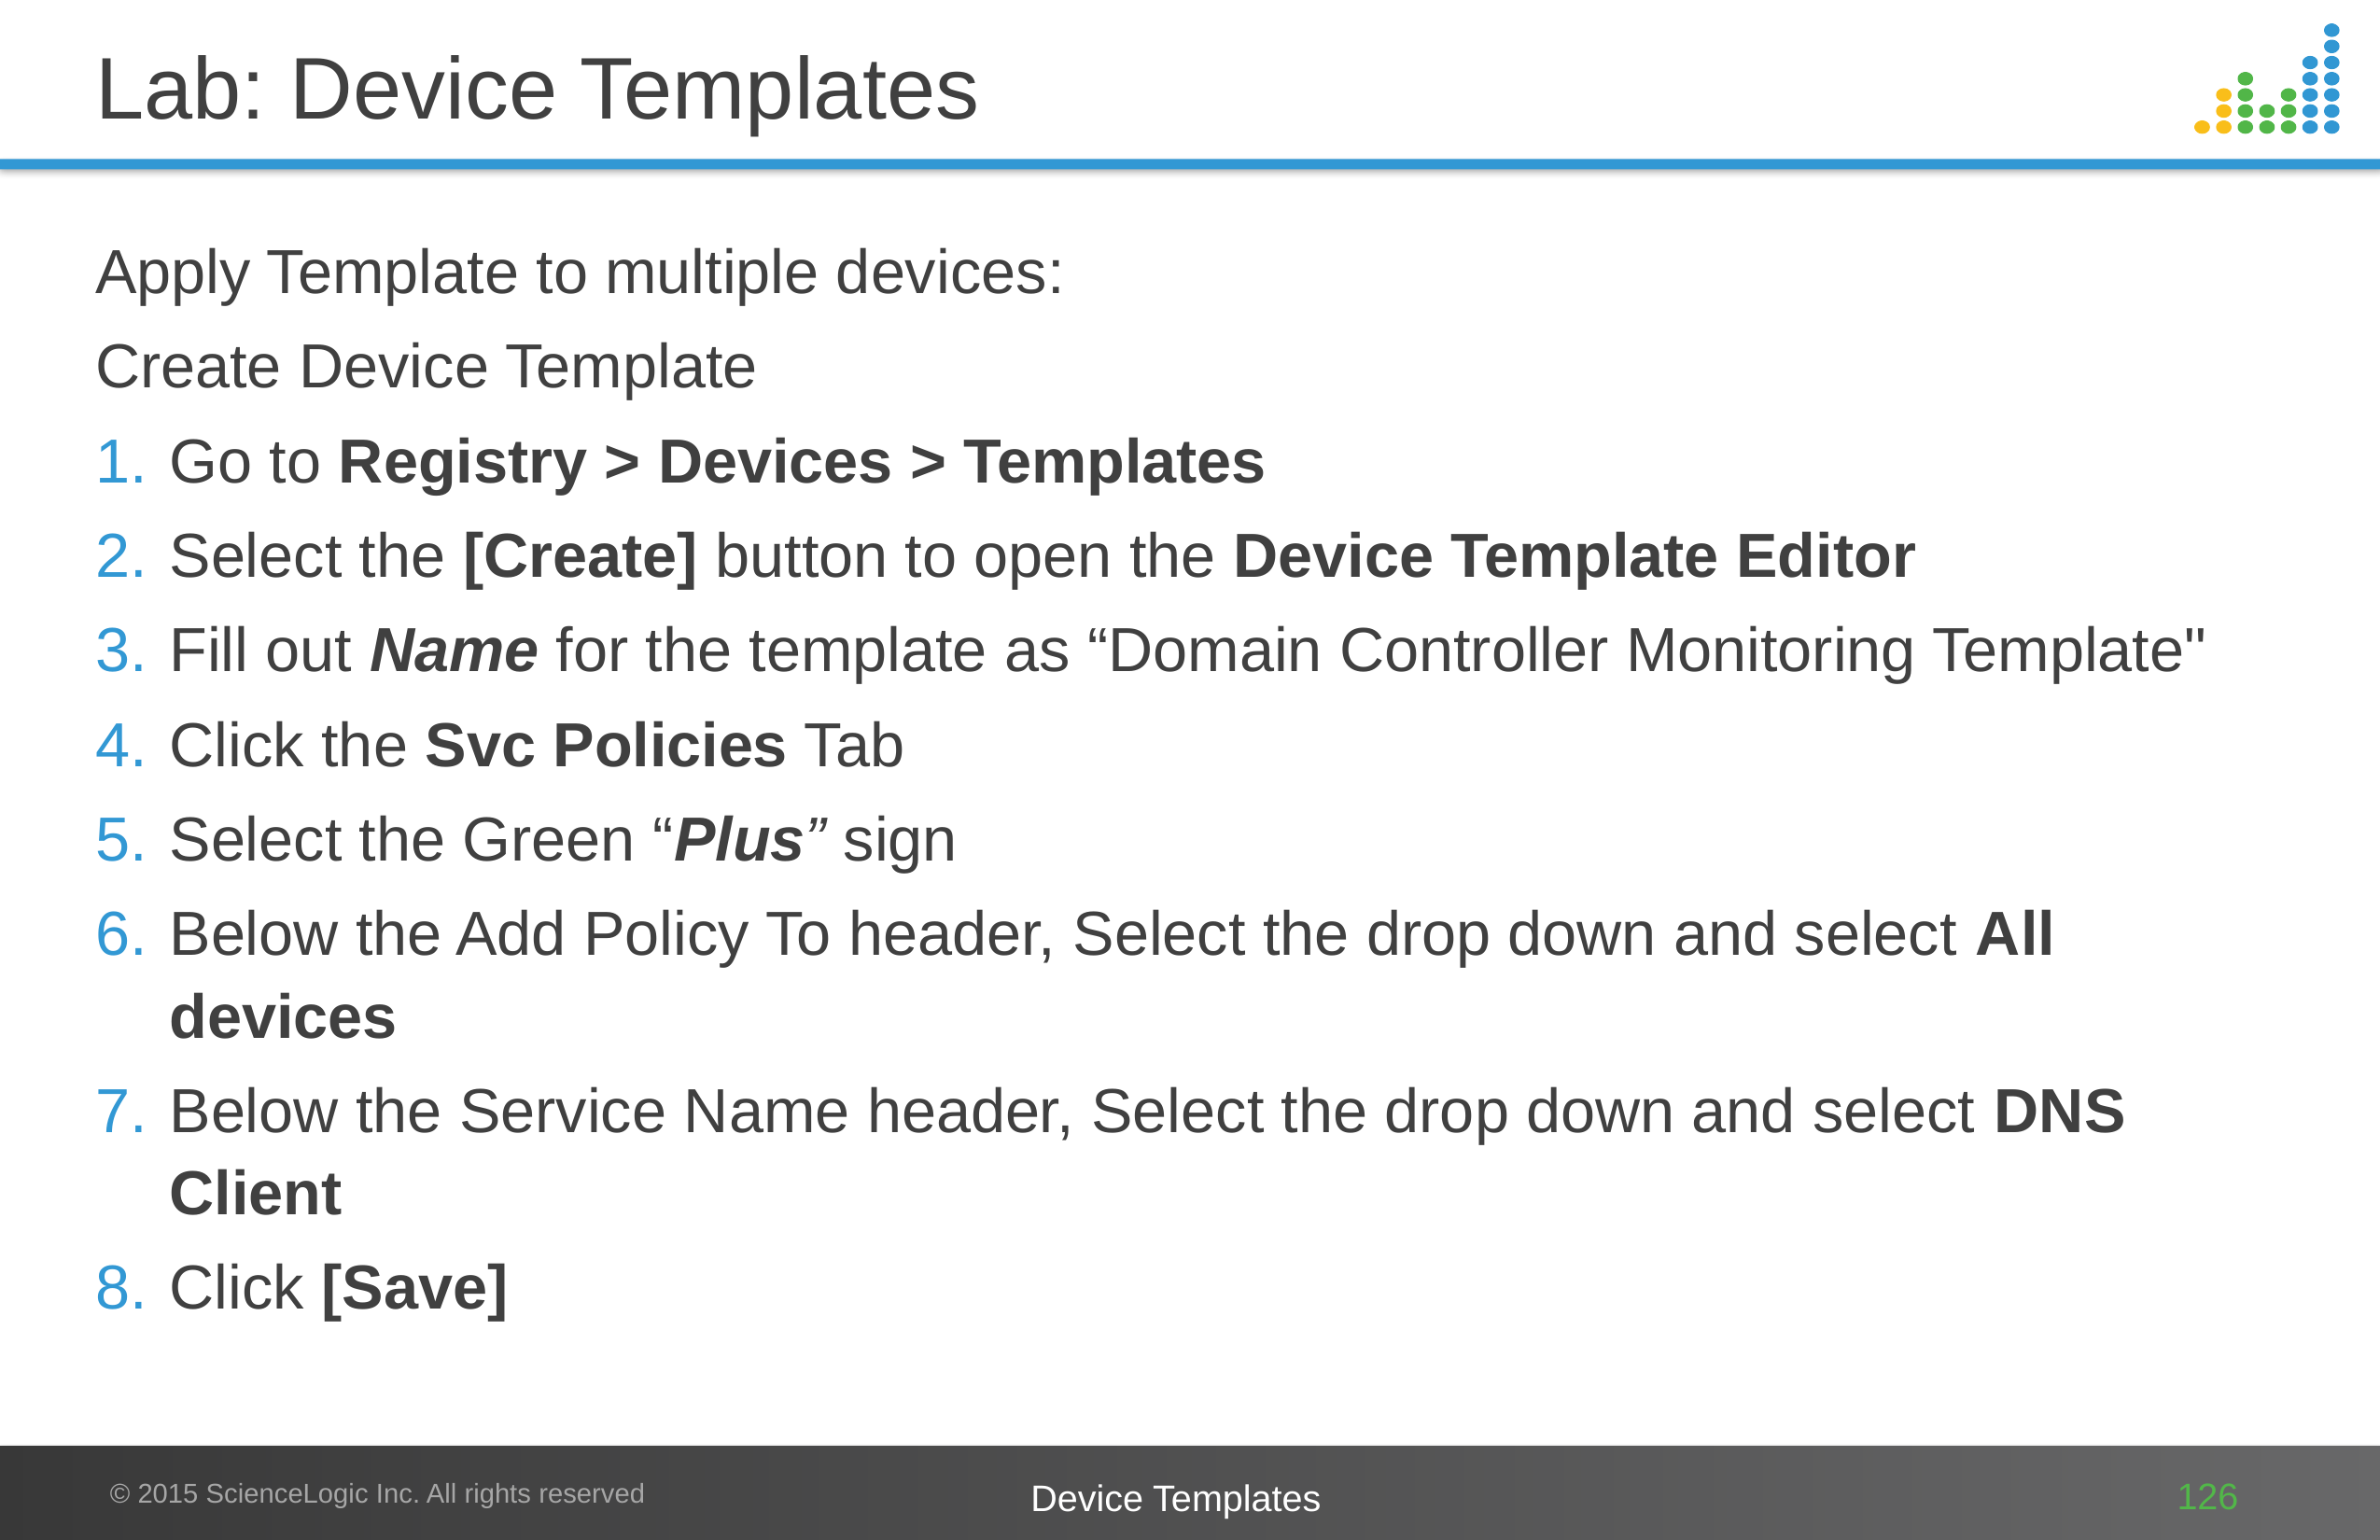

# Lab: Device Templates
Apply Template to multiple devices:
Create Device Template
Go to Registry > Devices > Templates
Select the [Create] button to open the Device Template Editor
Fill out Name for the template as “Domain Controller Monitoring Template"
Click the Svc Policies Tab
Select the Green “Plus” sign
Below the Add Policy To header, Select the drop down and select All devices
Below the Service Name header, Select the drop down and select DNS Client
Click [Save]

Device Templates
126